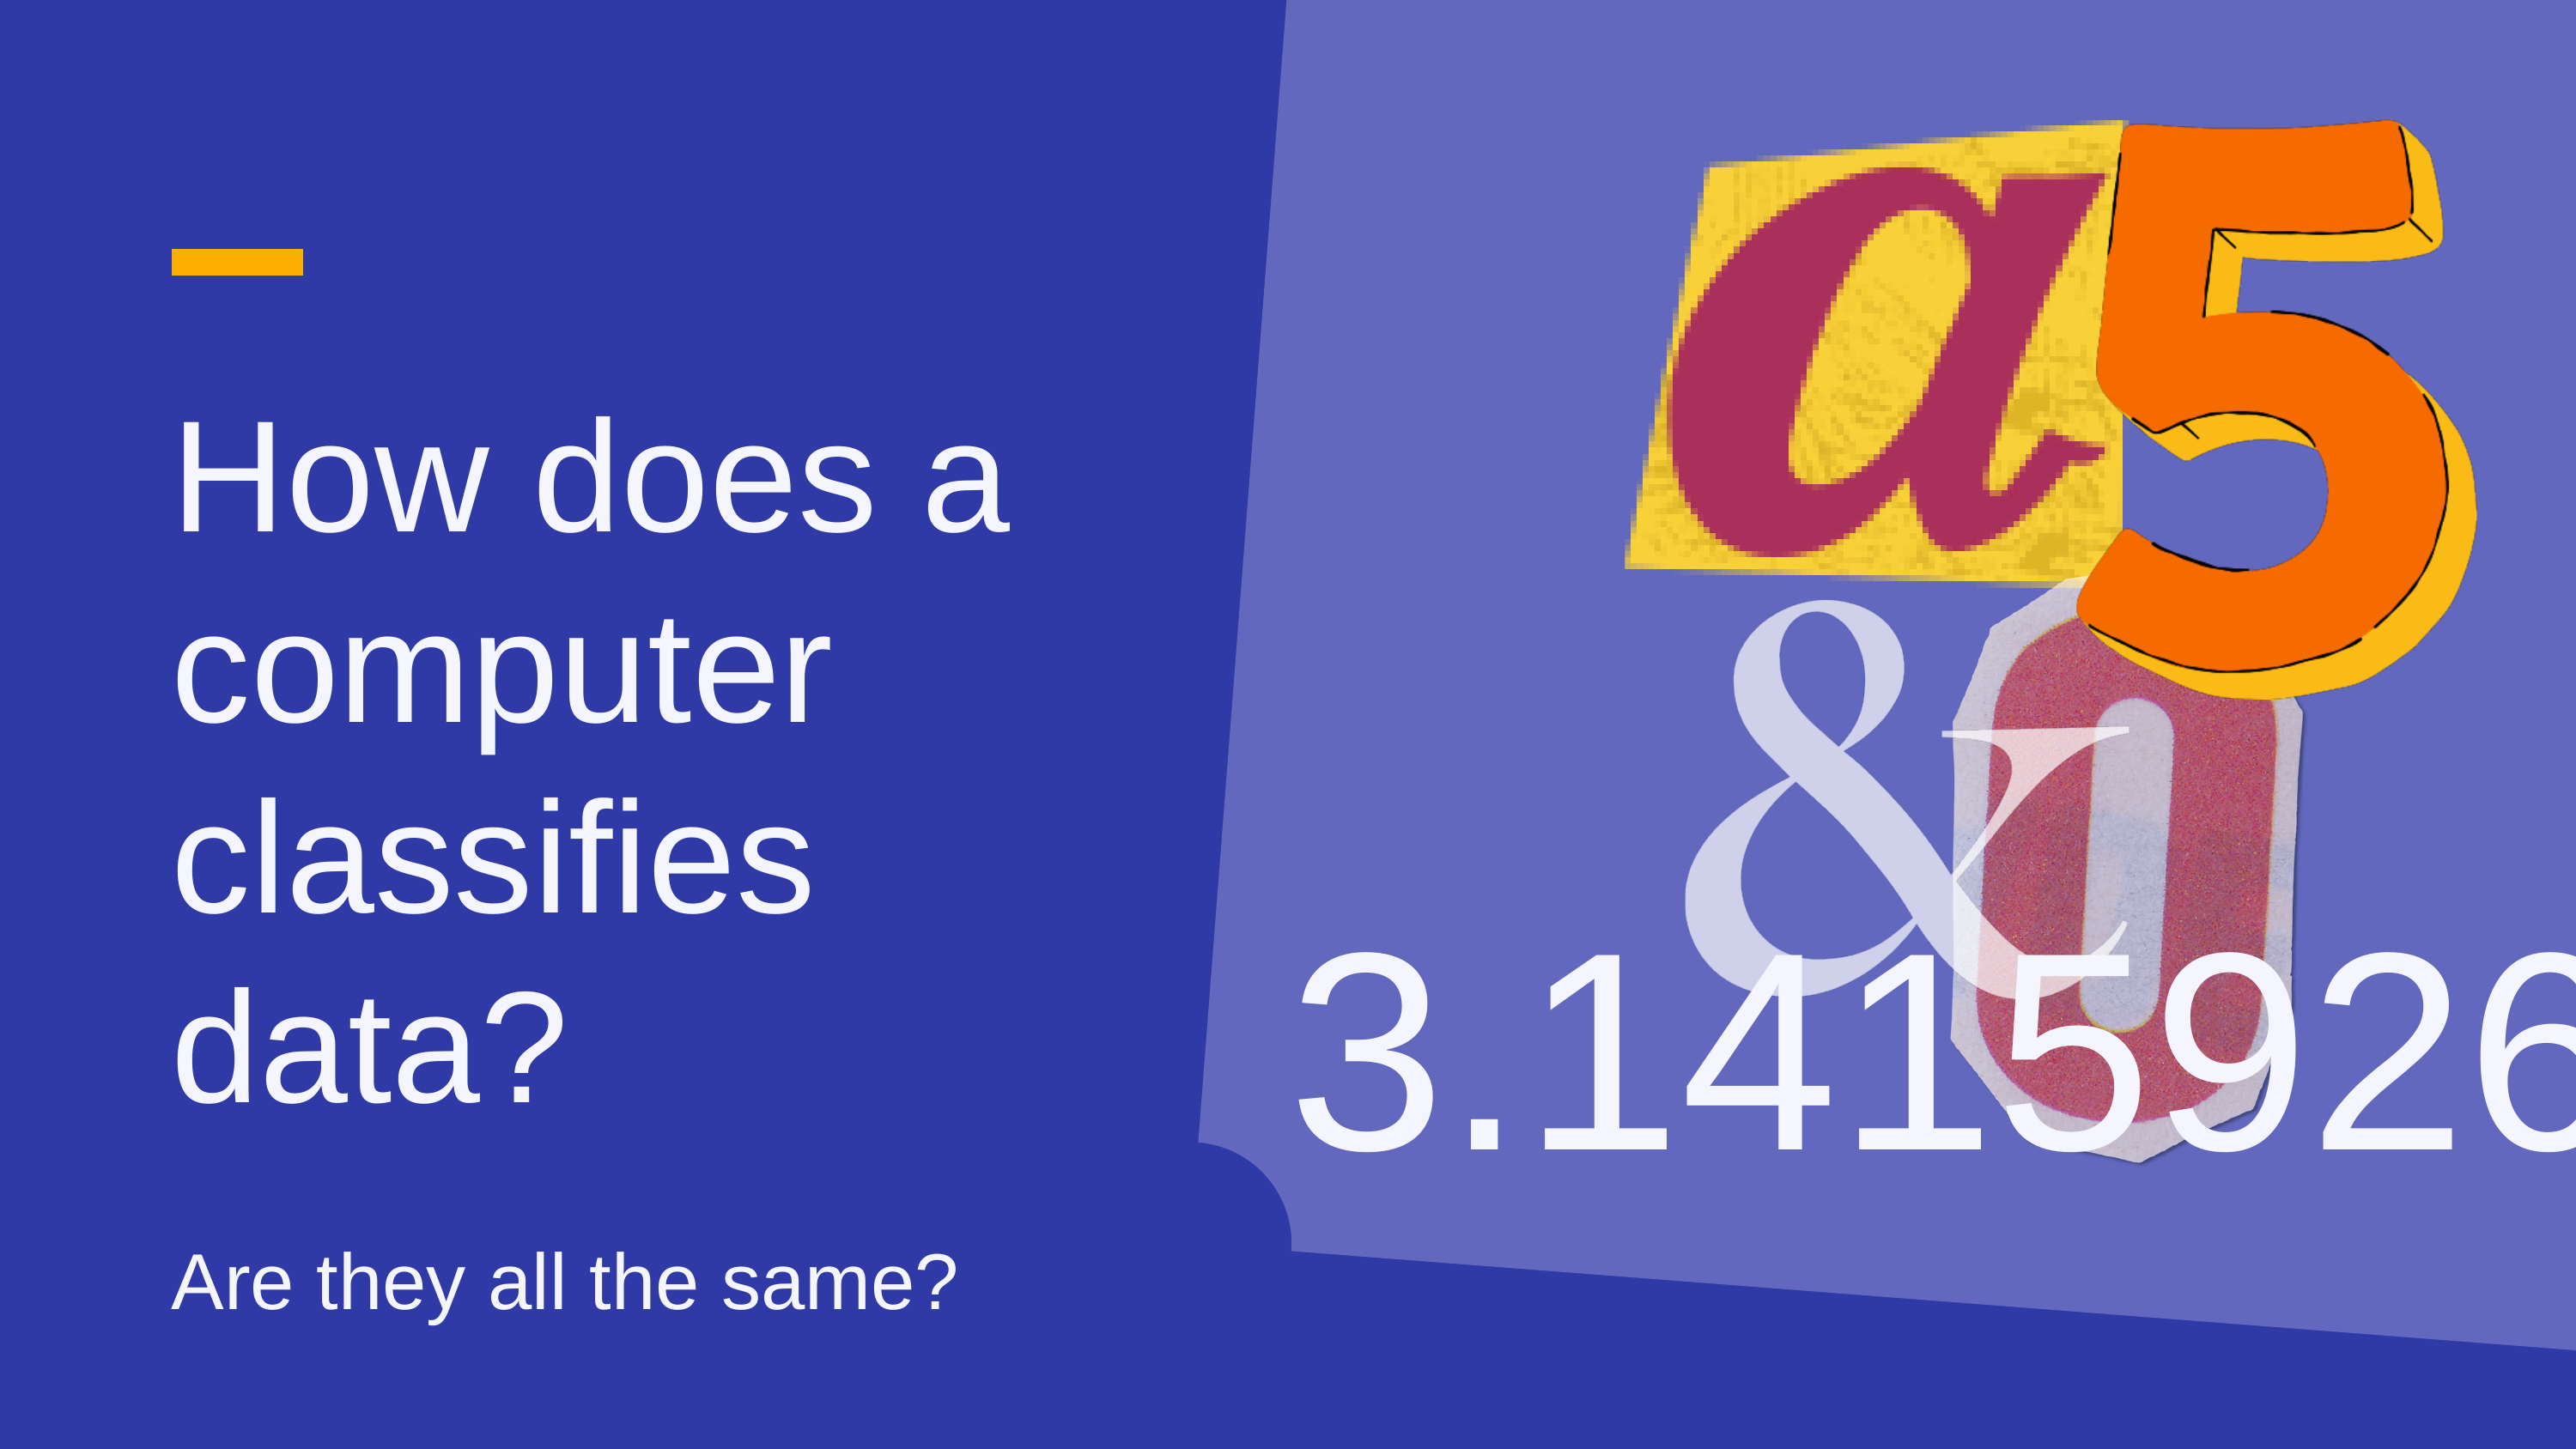

How does a computer classifies data?
Are they all the same?

3.14159265